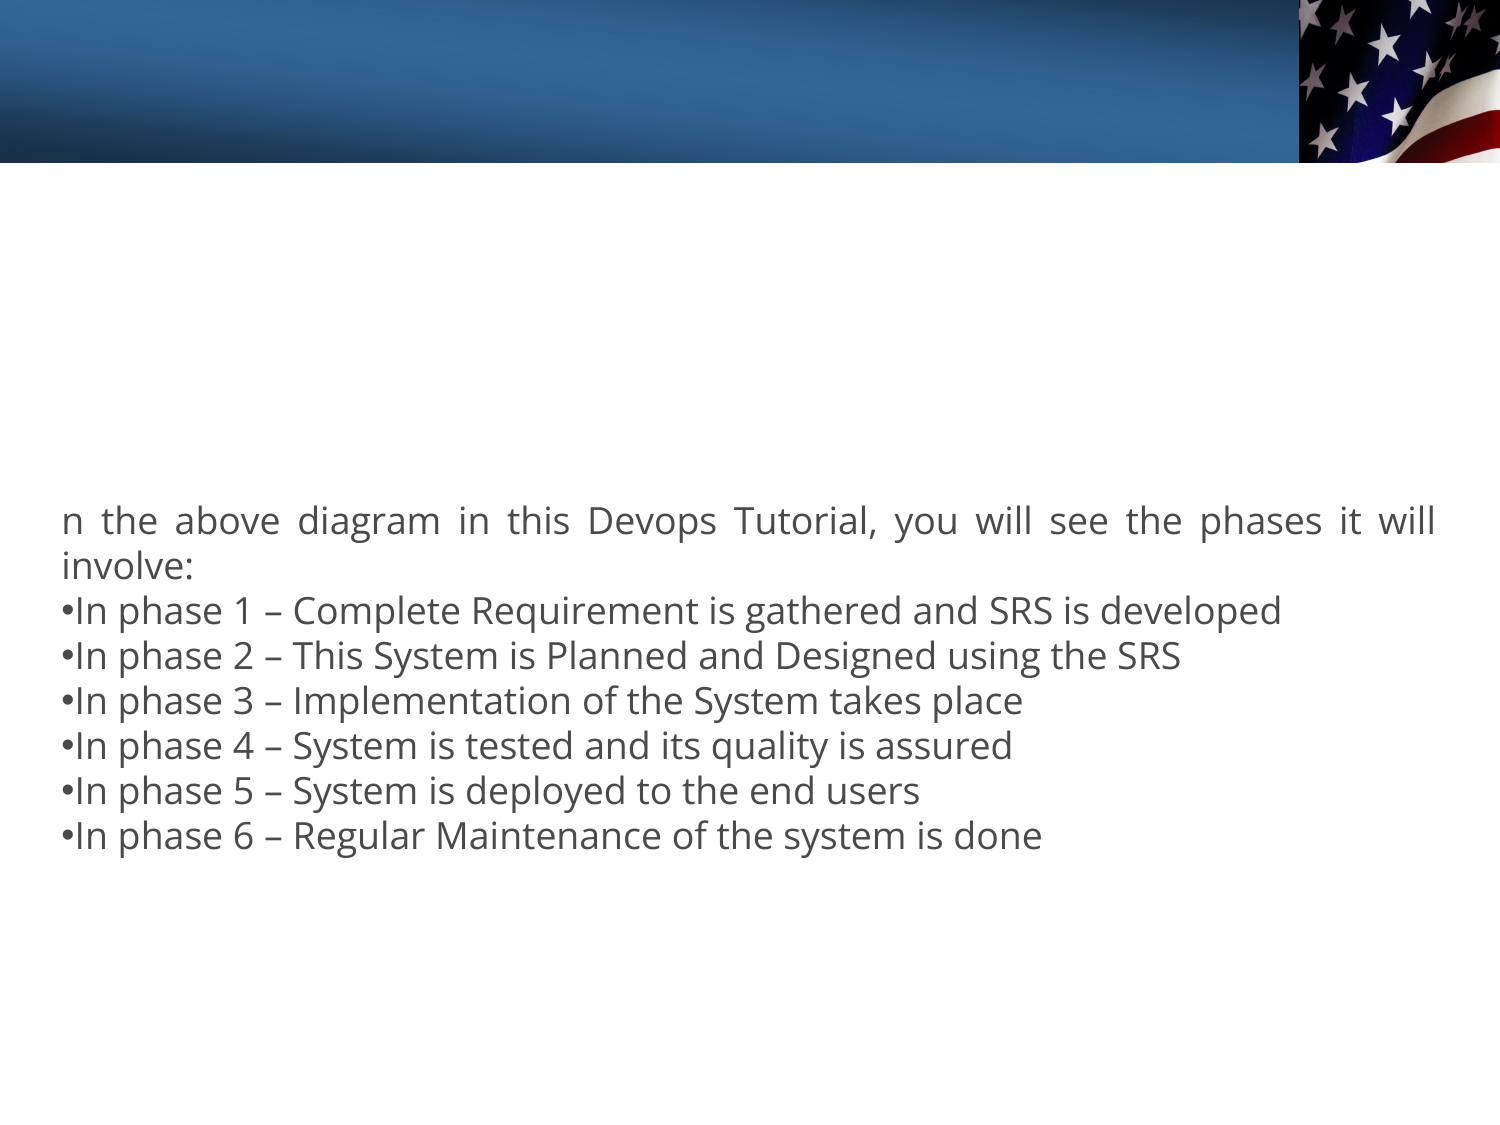

#
n the above diagram in this Devops Tutorial, you will see the phases it will involve:
­In phase 1 – Complete Requirement is gathered and SRS is developed
In phase 2 – This System is Planned and Designed using the SRS
In phase 3 – Implementation of the System takes place
In phase 4 – System is tested and its quality is assured
In phase 5 – System is deployed to the end users
In phase 6 – Regular Maintenance of the system is done